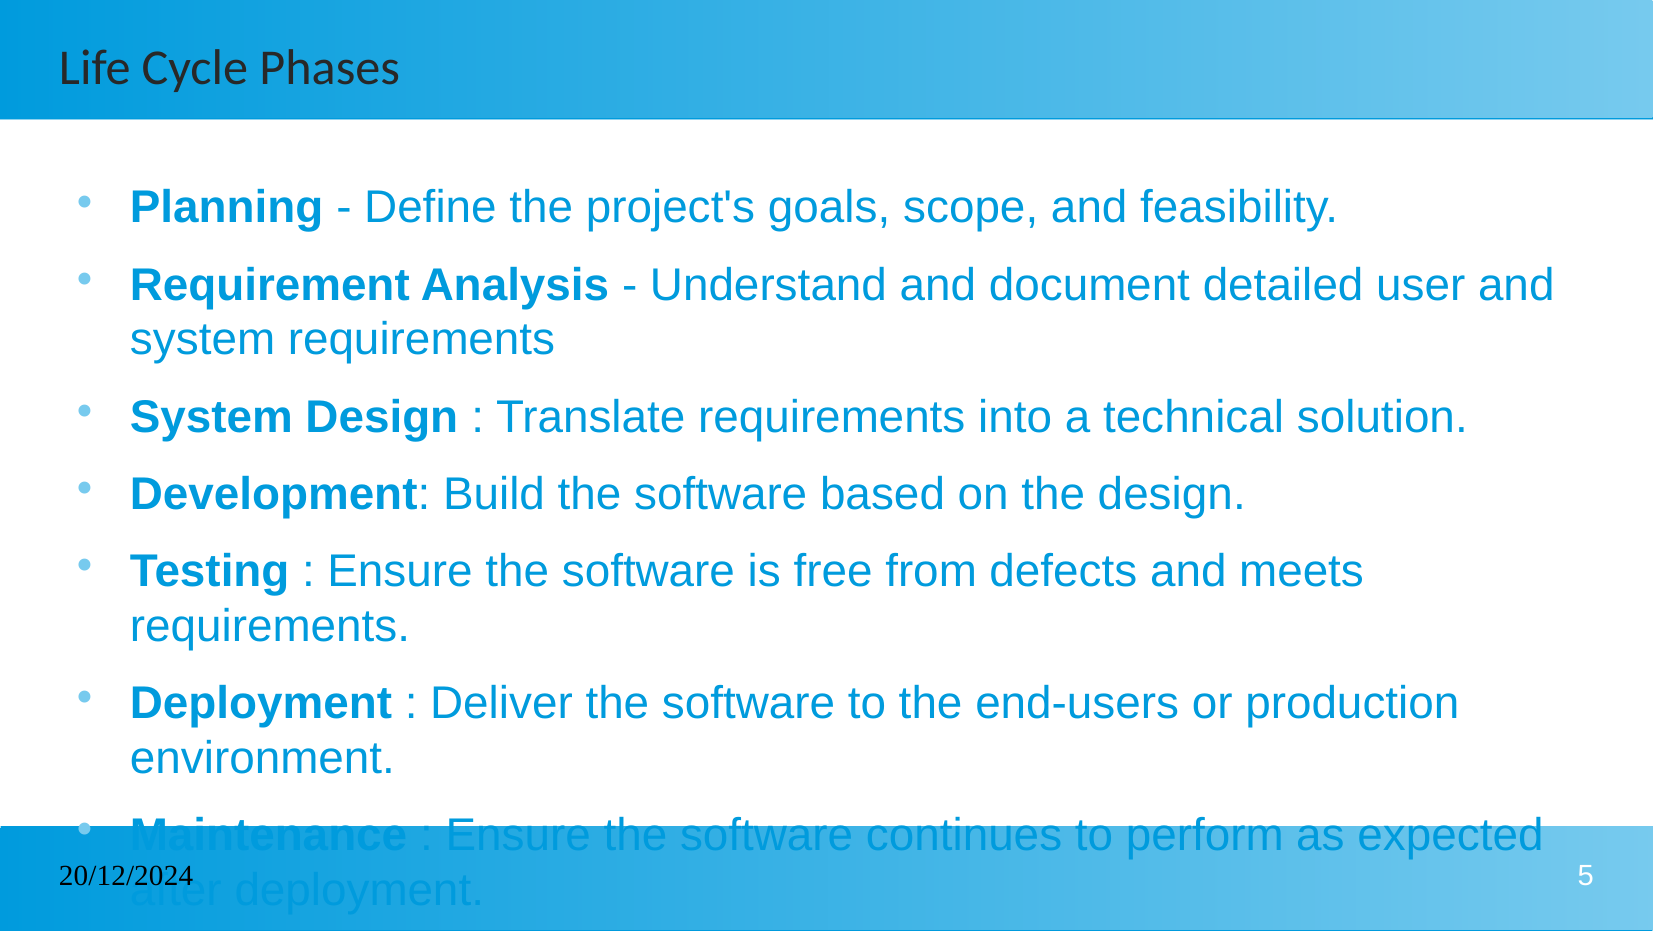

# Life Cycle Phases
Planning - Define the project's goals, scope, and feasibility.
Requirement Analysis - Understand and document detailed user and system requirements
System Design : Translate requirements into a technical solution.
Development: Build the software based on the design.
Testing : Ensure the software is free from defects and meets requirements.
Deployment : Deliver the software to the end-users or production environment.
Maintenance : Ensure the software continues to perform as expected after deployment.

20/12/2024
5